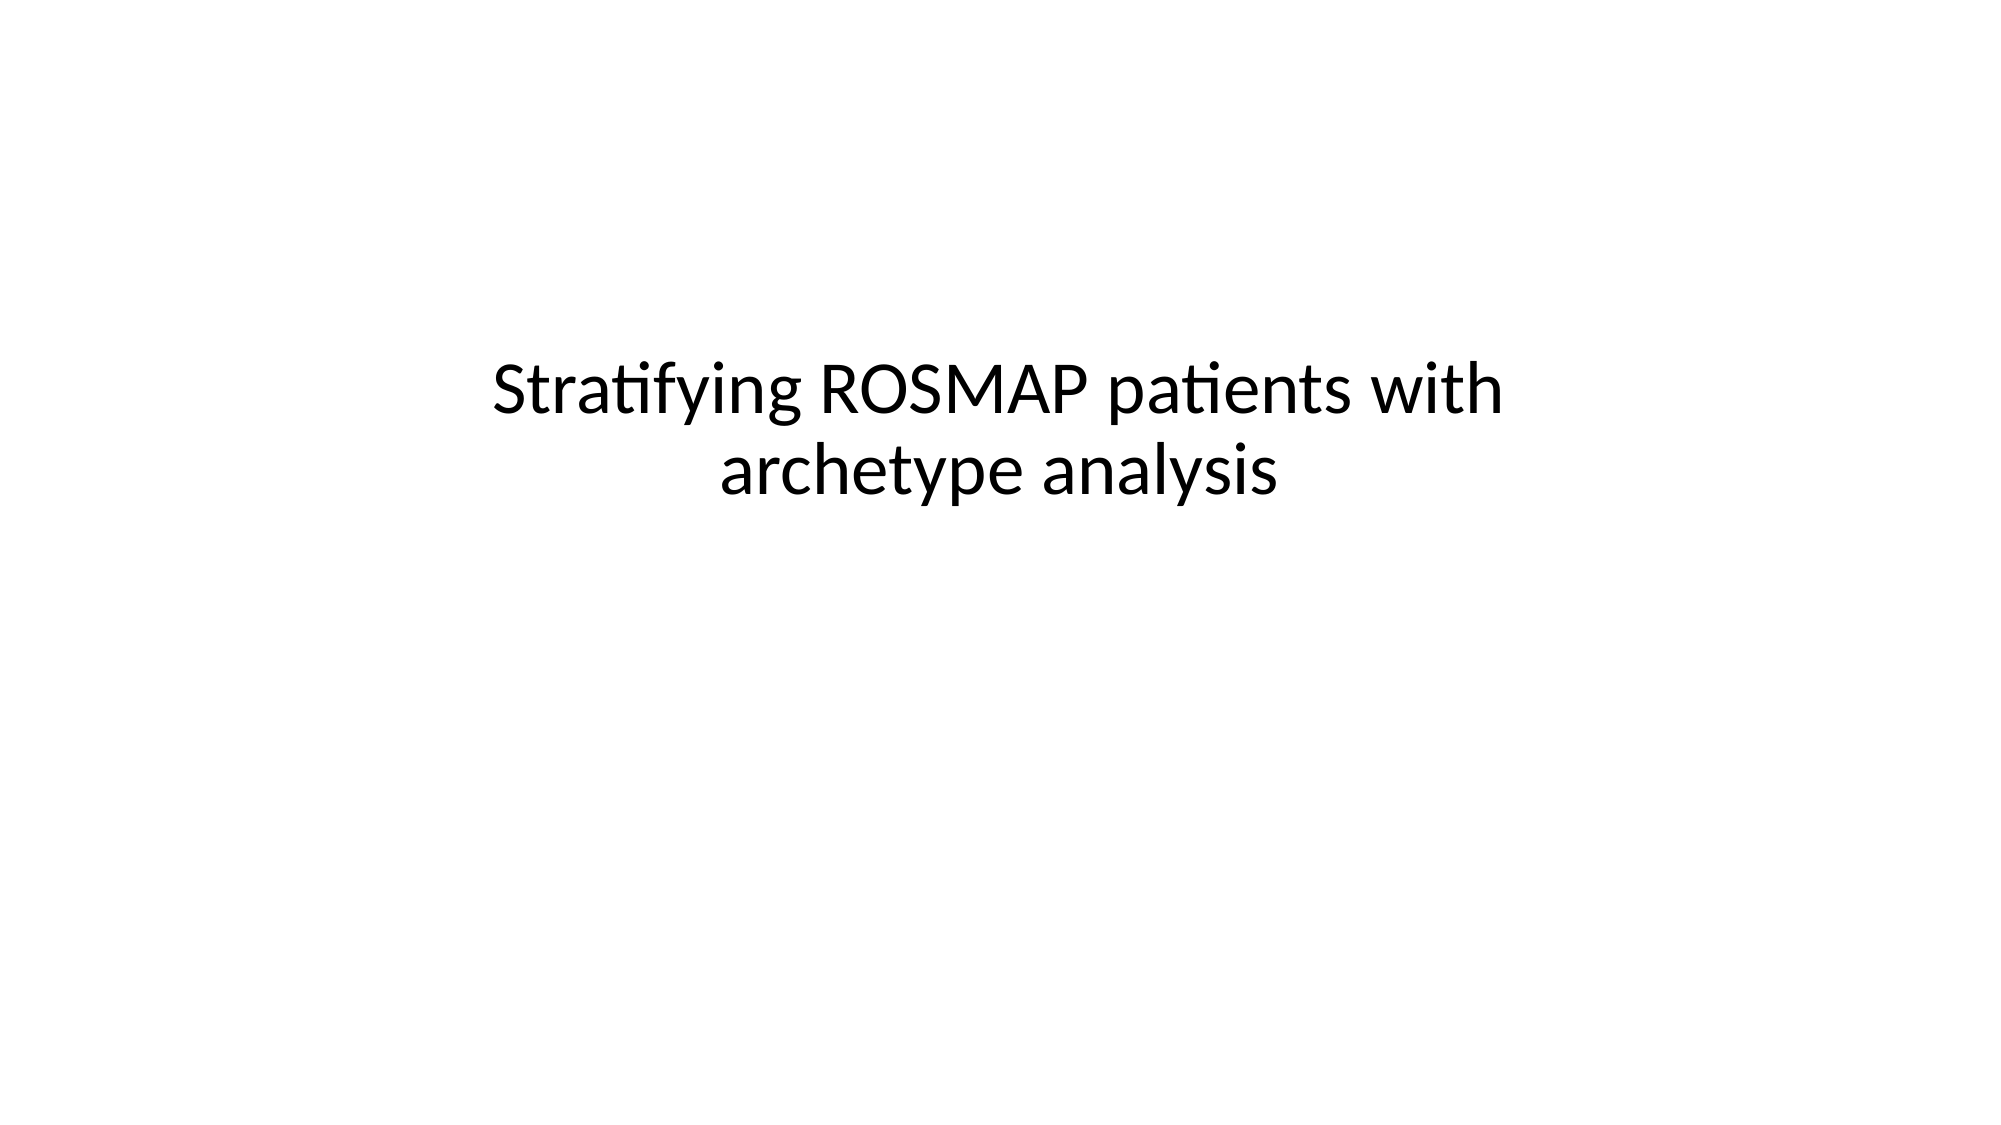

# Stratifying ROSMAP patients with archetype analysis